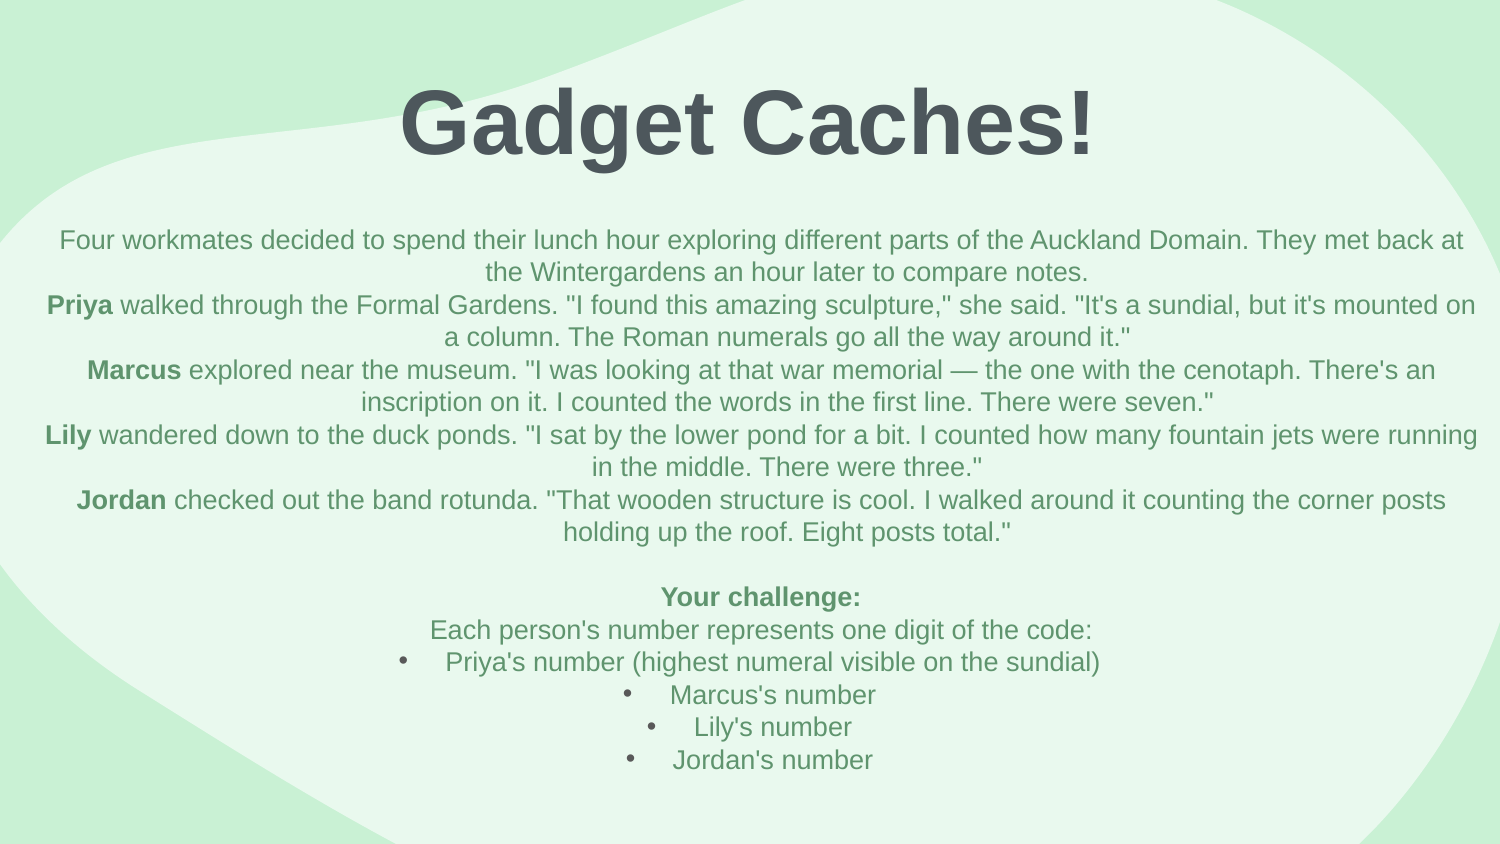

# Gadget Caches!
Four workmates decided to spend their lunch hour exploring different parts of the Auckland Domain. They met back at the Wintergardens an hour later to compare notes.
Priya walked through the Formal Gardens. "I found this amazing sculpture," she said. "It's a sundial, but it's mounted on a column. The Roman numerals go all the way around it."
Marcus explored near the museum. "I was looking at that war memorial — the one with the cenotaph. There's an inscription on it. I counted the words in the first line. There were seven."
Lily wandered down to the duck ponds. "I sat by the lower pond for a bit. I counted how many fountain jets were running in the middle. There were three."
Jordan checked out the band rotunda. "That wooden structure is cool. I walked around it counting the corner posts holding up the roof. Eight posts total."

Your challenge:
Each person's number represents one digit of the code:
Priya's number (highest numeral visible on the sundial)
Marcus's number
Lily's number
Jordan's number